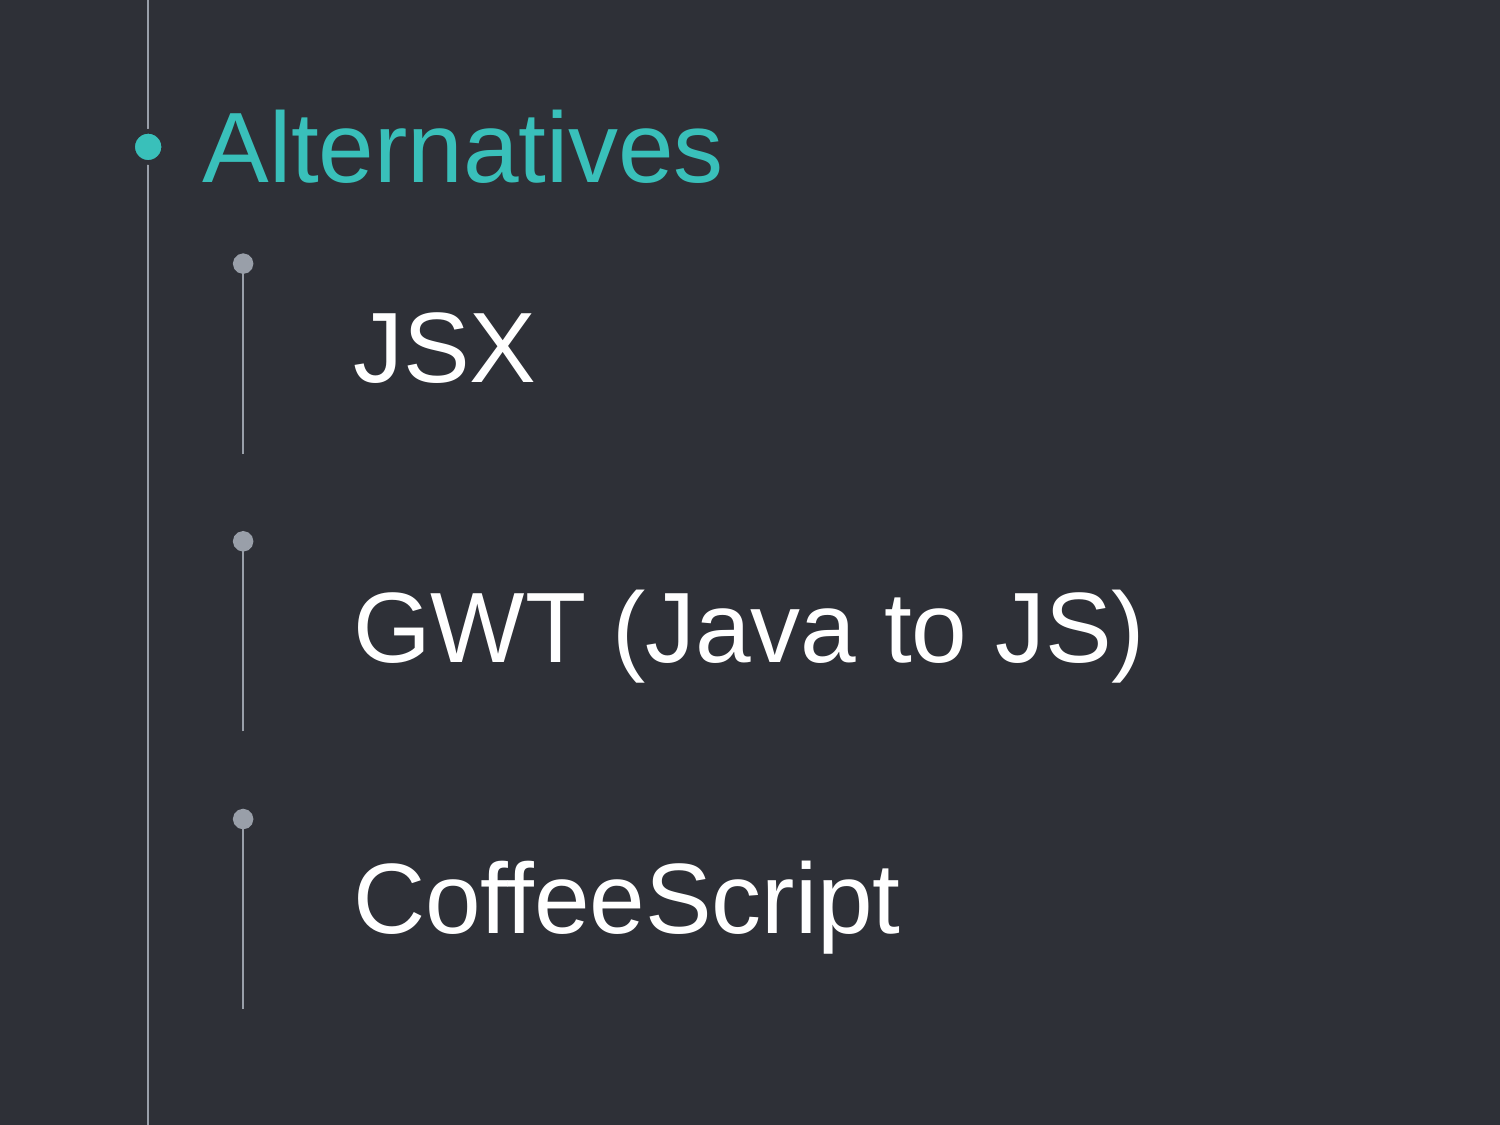

# Alternatives
JSX
GWT (Java to JS)

CoffeeScript